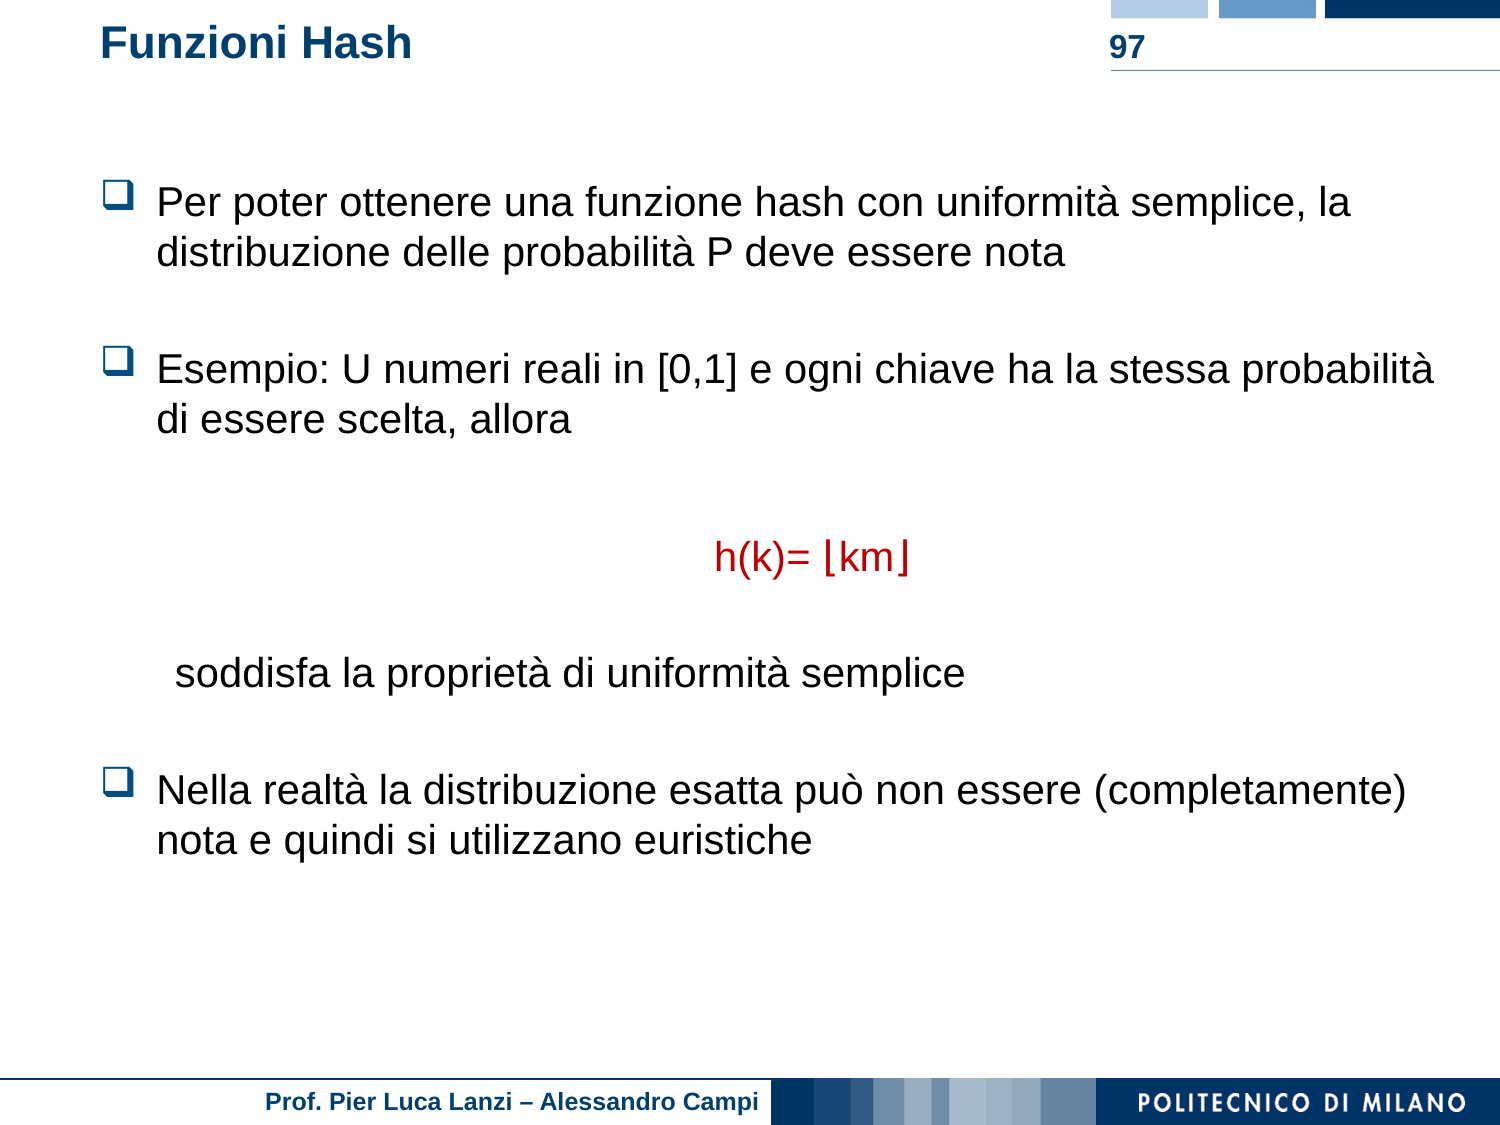

# Funzioni Hash
97
Per poter ottenere una funzione hash con uniformità semplice, la distribuzione delle probabilità P deve essere nota

Esempio: U numeri reali in [0,1] e ogni chiave ha la stessa probabilità di essere scelta, allora

h(k)= ⌊km⌋

soddisfa la proprietà di uniformità semplice

Nella realtà la distribuzione esatta può non essere (completamente) nota e quindi si utilizzano euristiche